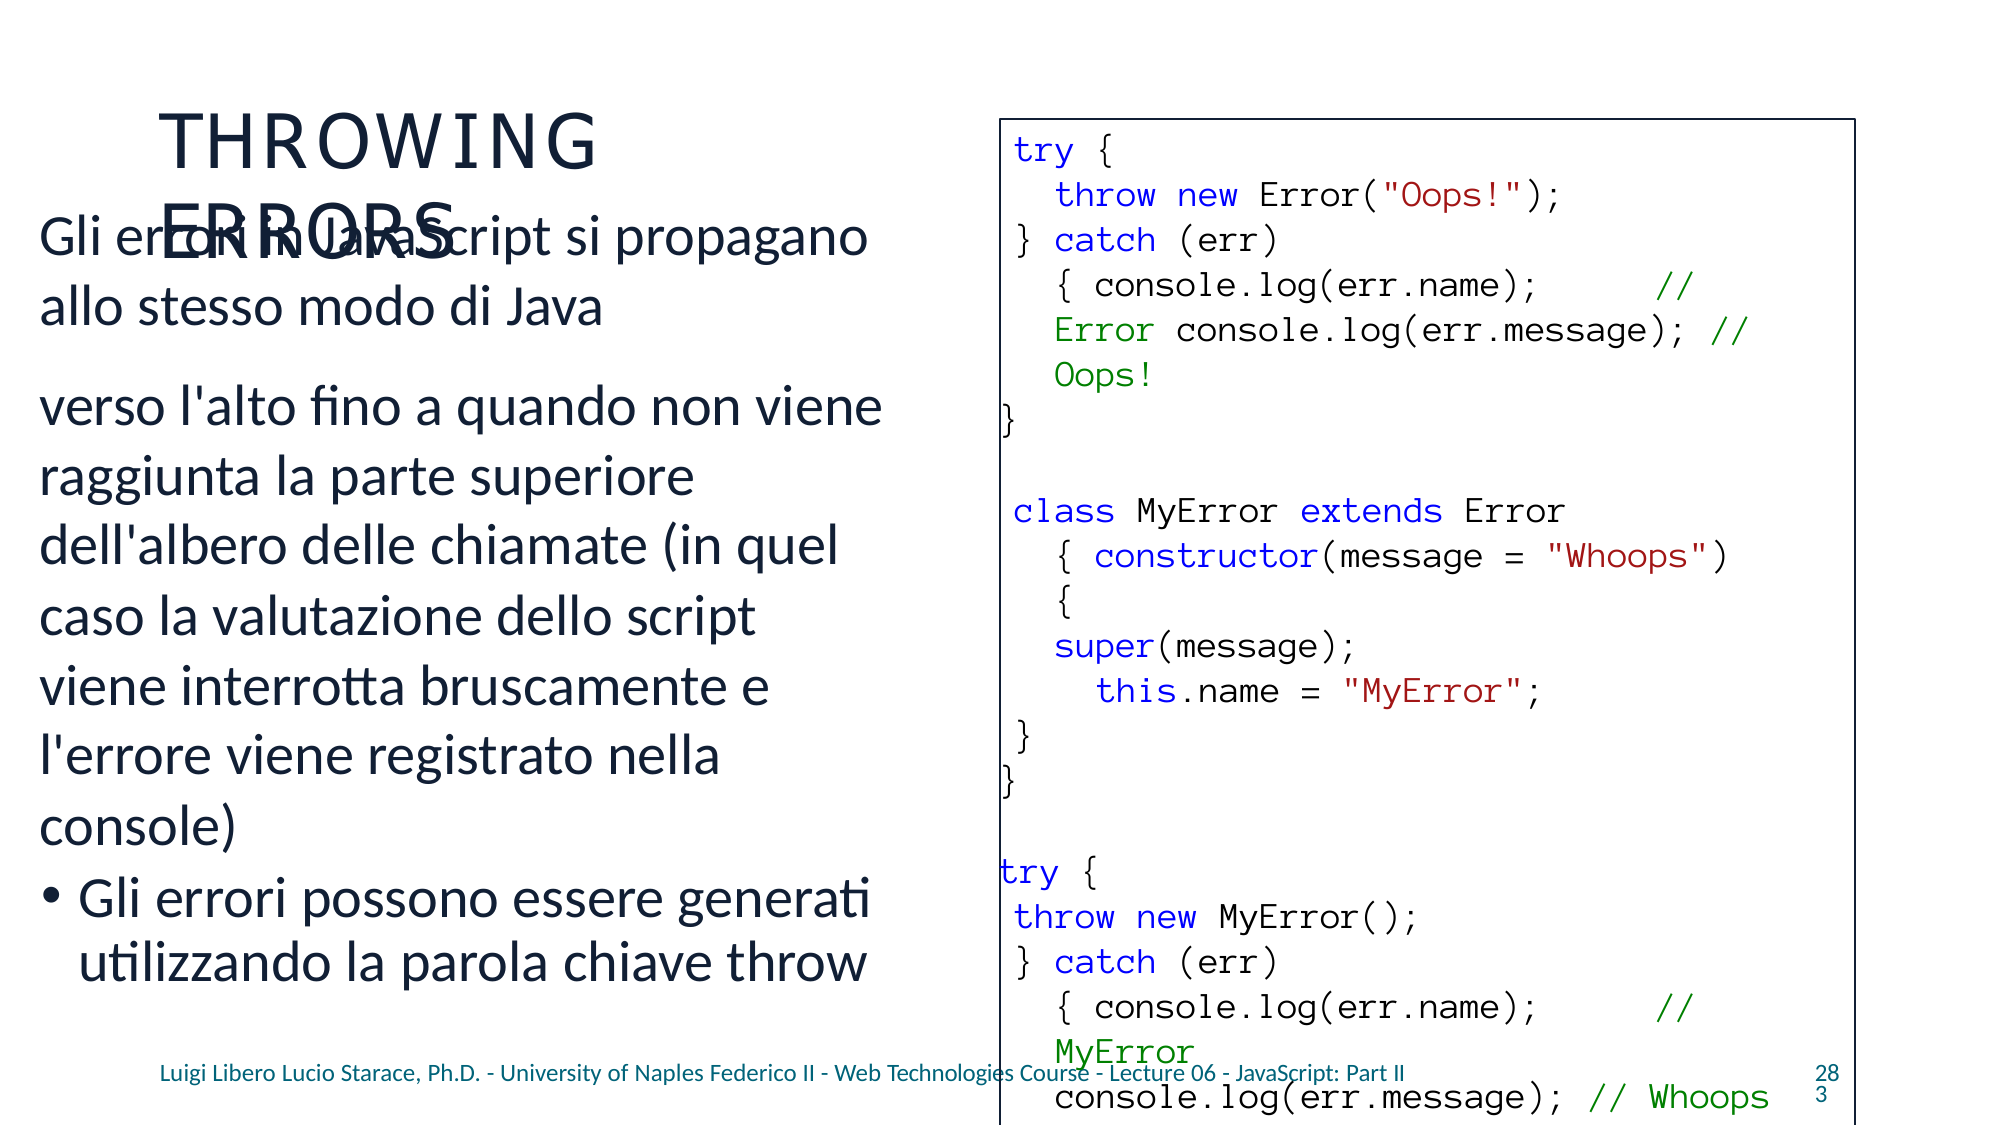

# THROWING ERRORS
try {
throw new Error("Oops!");
} catch (err) { console.log(err.name);	// Error console.log(err.message); // Oops!
}

class MyError extends Error { constructor(message = "Whoops") {
super(message); this.name = "MyError";
}
}

try {
throw new MyError();
} catch (err) { console.log(err.name);	// MyError console.log(err.message); // Whoops
}
Gli errori in JavaScript si propagano allo stesso modo di Java
verso l'alto fino a quando non viene raggiunta la parte superiore dell'albero delle chiamate (in quel caso la valutazione dello script viene interrotta bruscamente e l'errore viene registrato nella console)
Gli errori possono essere generati utilizzando la parola chiave throw
Luigi Libero Lucio Starace, Ph.D. - University of Naples Federico II - Web Technologies Course - Lecture 06 - JavaScript: Part II
283